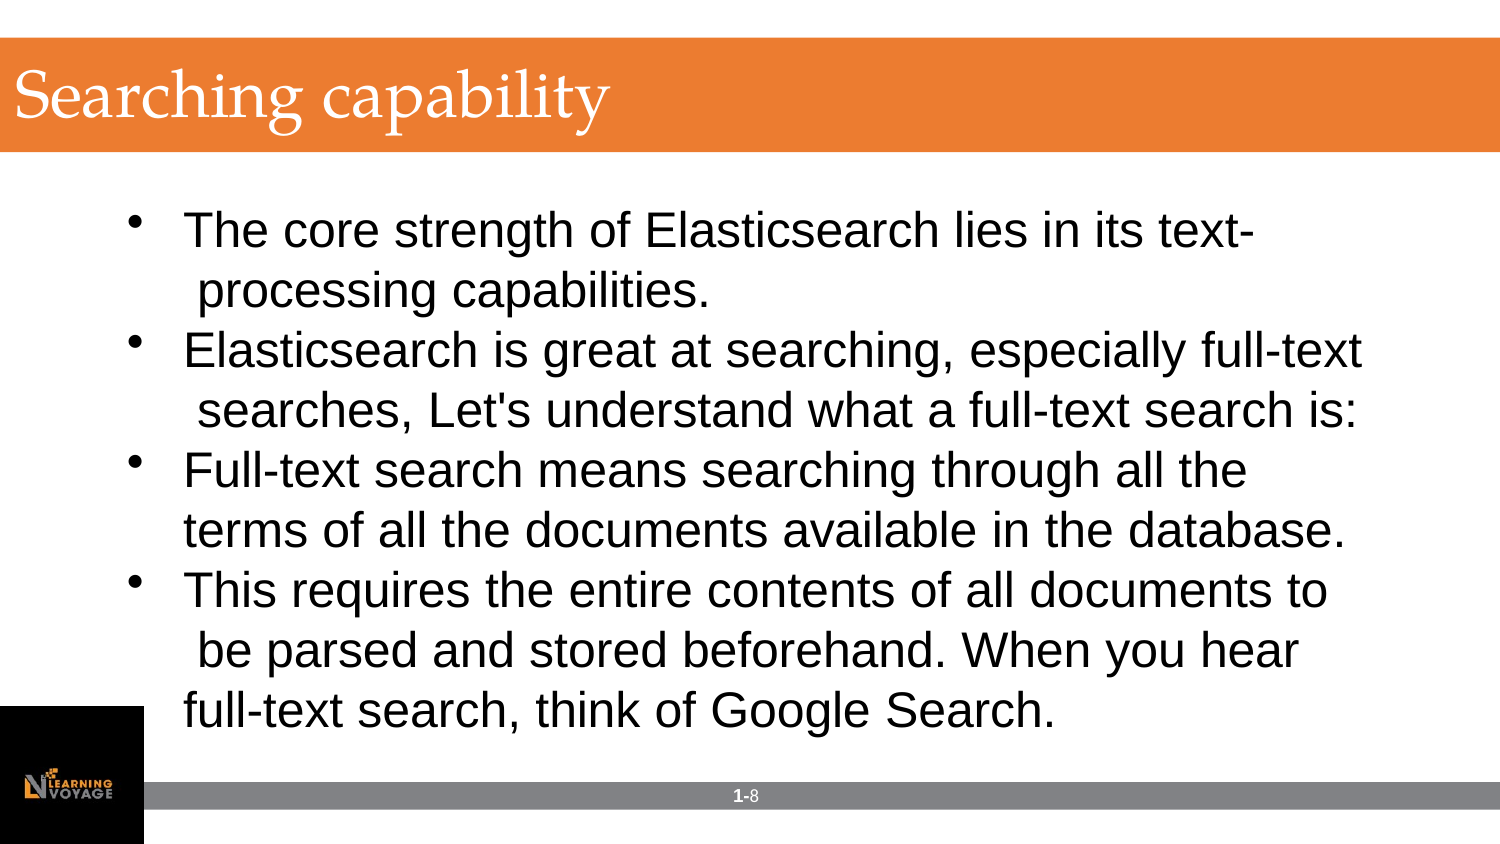

# Searching capability
The core strength of Elasticsearch lies in its text-  processing capabilities.
Elasticsearch is great at searching, especially full-text  searches, Let's understand what a full-text search is:
Full-text search means searching through all the
terms of all the documents available in the database.
This requires the entire contents of all documents to  be parsed and stored beforehand. When you hear  full-text search, think of Google Search.
1-8